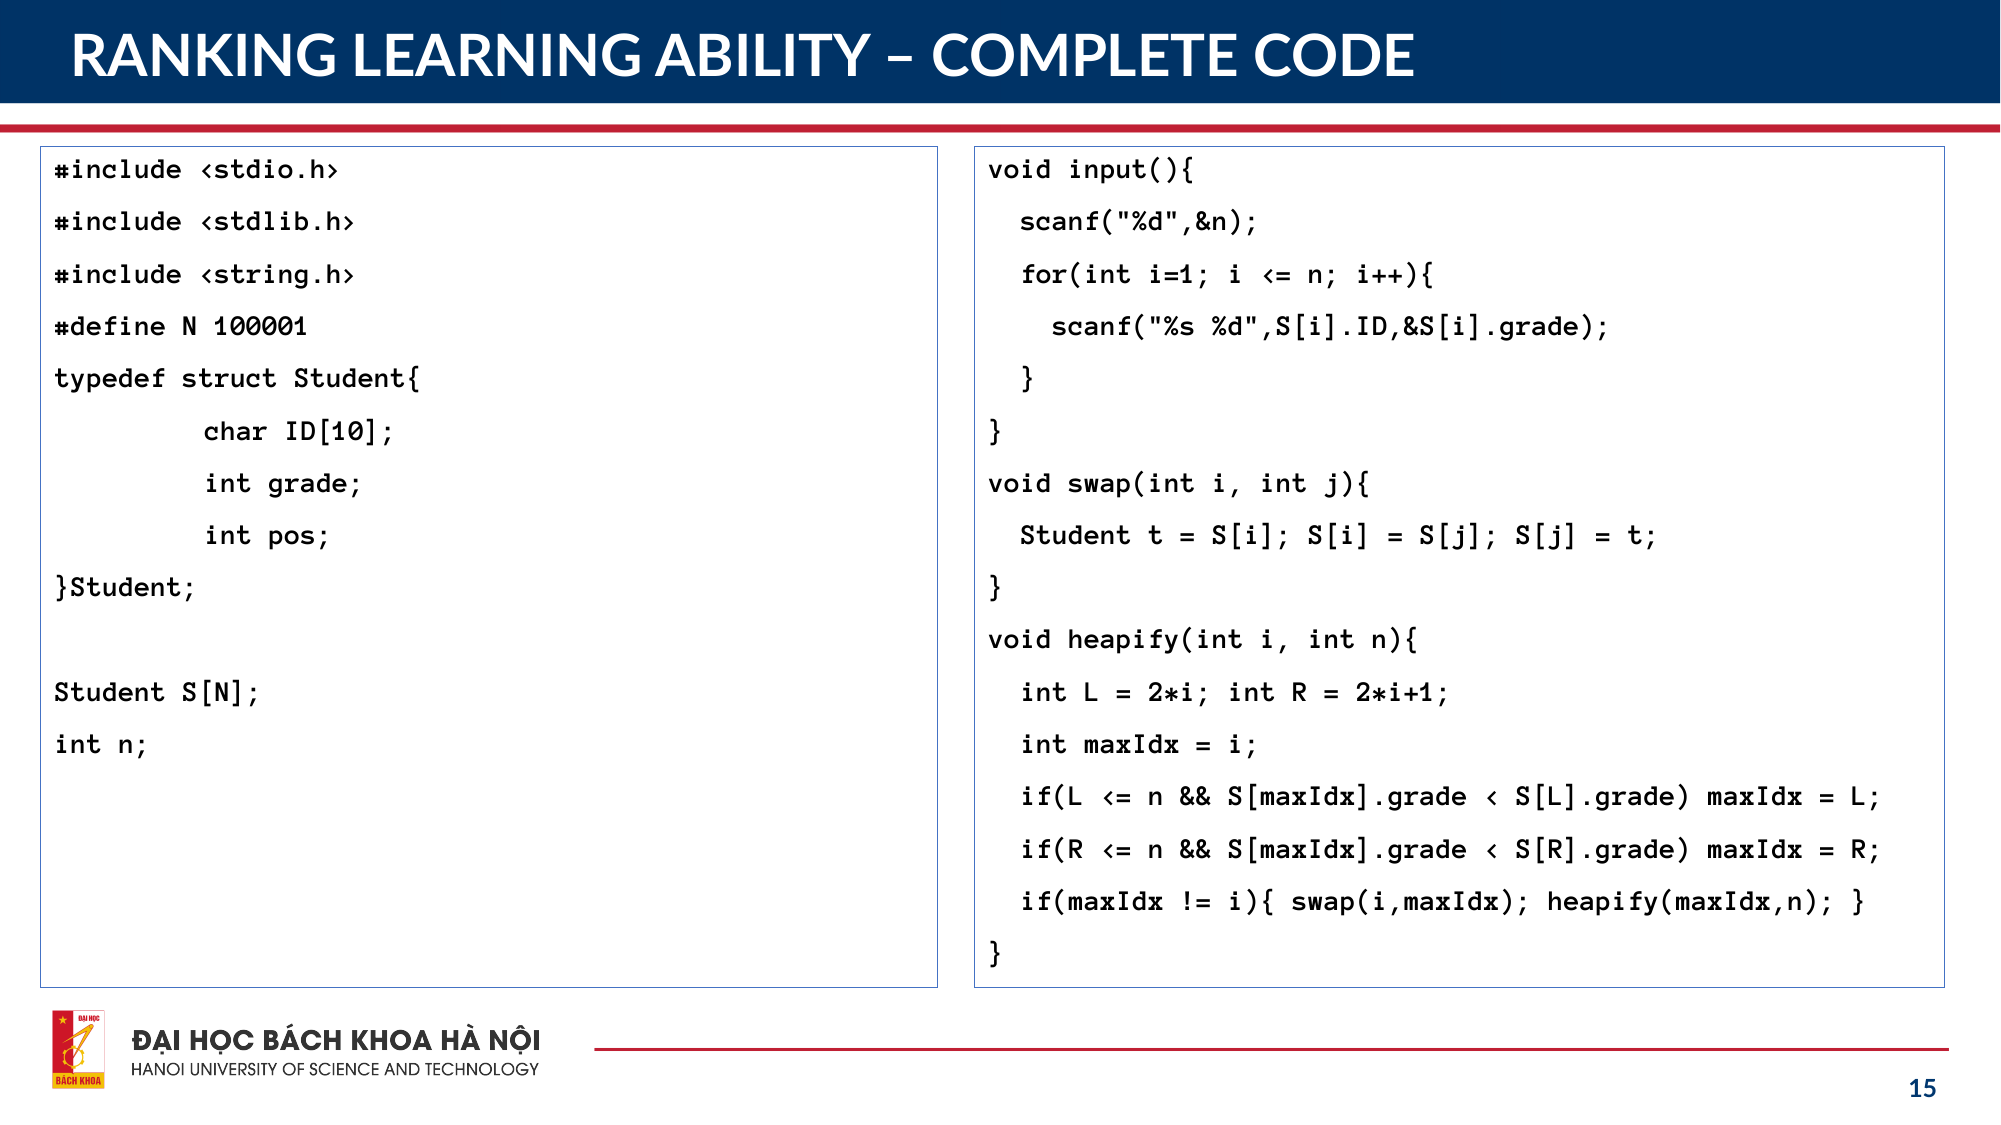

# RANKING LEARNING ABILITY – COMPLETE CODE
#include <stdio.h>
#include <stdlib.h>
#include <string.h>
#define N 100001
typedef struct Student{
	char ID[10];
	int grade;
	int pos;
}Student;

Student S[N];
int n;
void input(){
  scanf("%d",&n);
  for(int i=1; i <= n; i++){
    scanf("%s %d",S[i].ID,&S[i].grade);
  }
}
void swap(int i, int j){
  Student t = S[i]; S[i] = S[j]; S[j] = t;
}
void heapify(int i, int n){
  int L = 2*i; int R = 2*i+1;
  int maxIdx = i;
  if(L <= n && S[maxIdx].grade < S[L].grade) maxIdx = L;
  if(R <= n && S[maxIdx].grade < S[R].grade) maxIdx = R;
  if(maxIdx != i){ swap(i,maxIdx); heapify(maxIdx,n); }
}

15